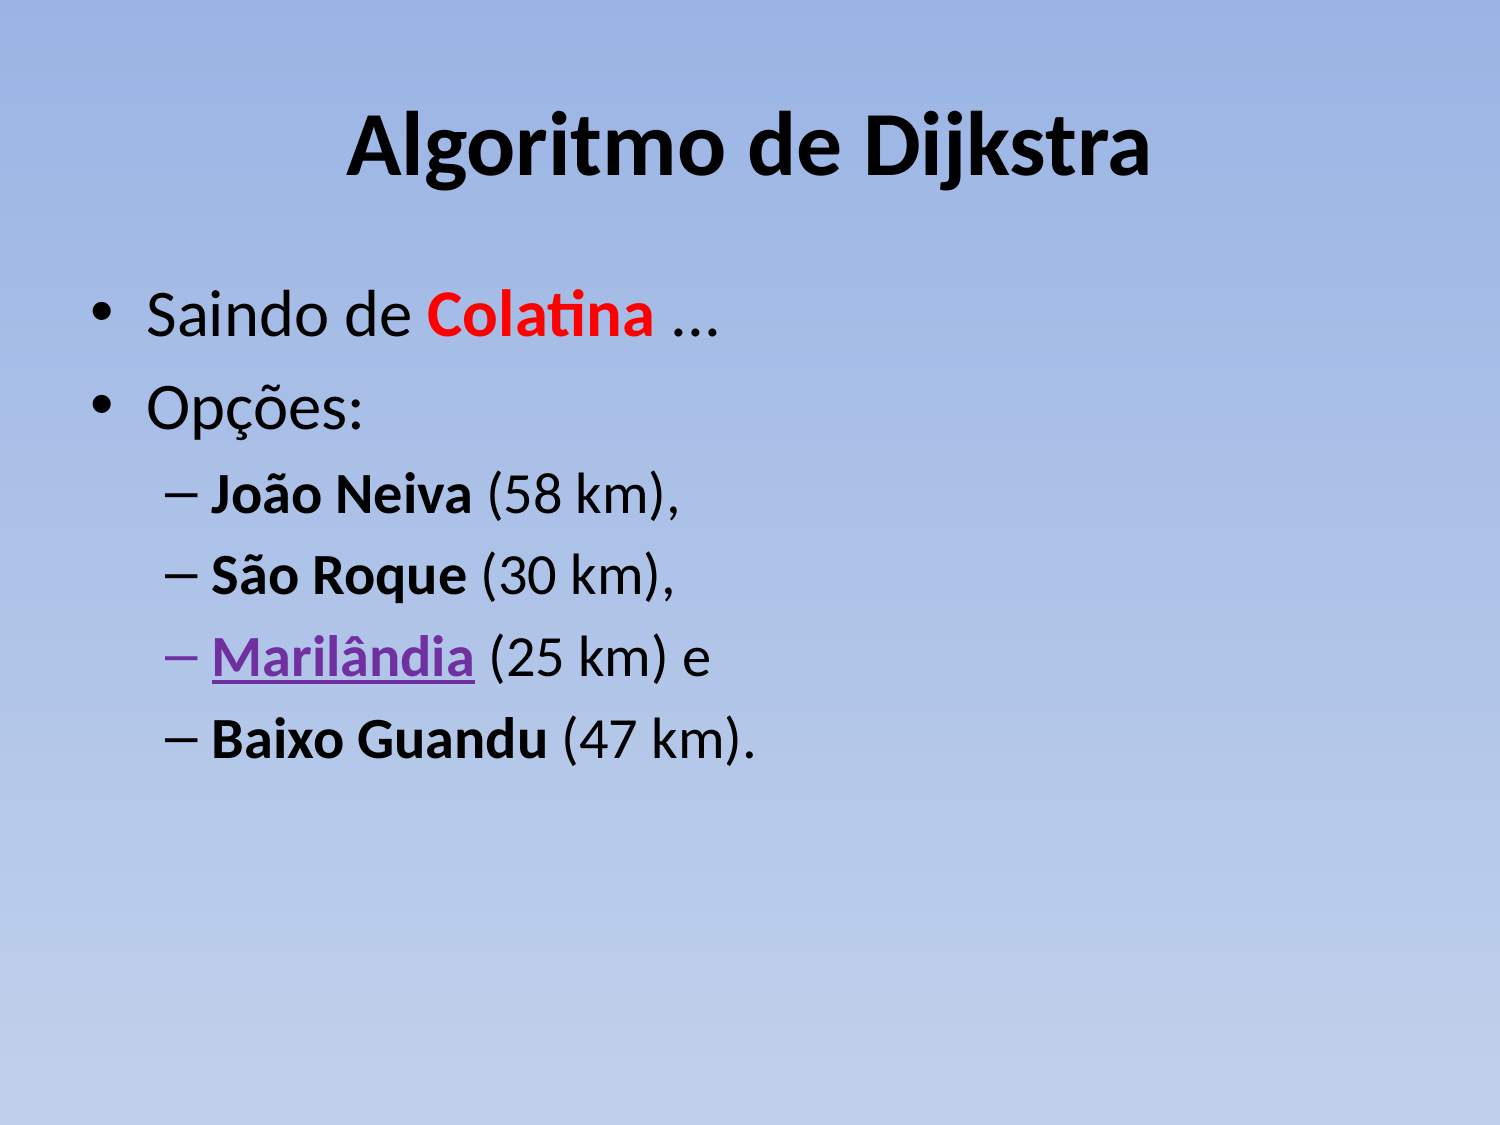

# Algoritmo de Dijkstra
Saindo de Colatina ...
Opções:
João Neiva (58 km),
São Roque (30 km),
Marilândia (25 km) e
Baixo Guandu (47 km).